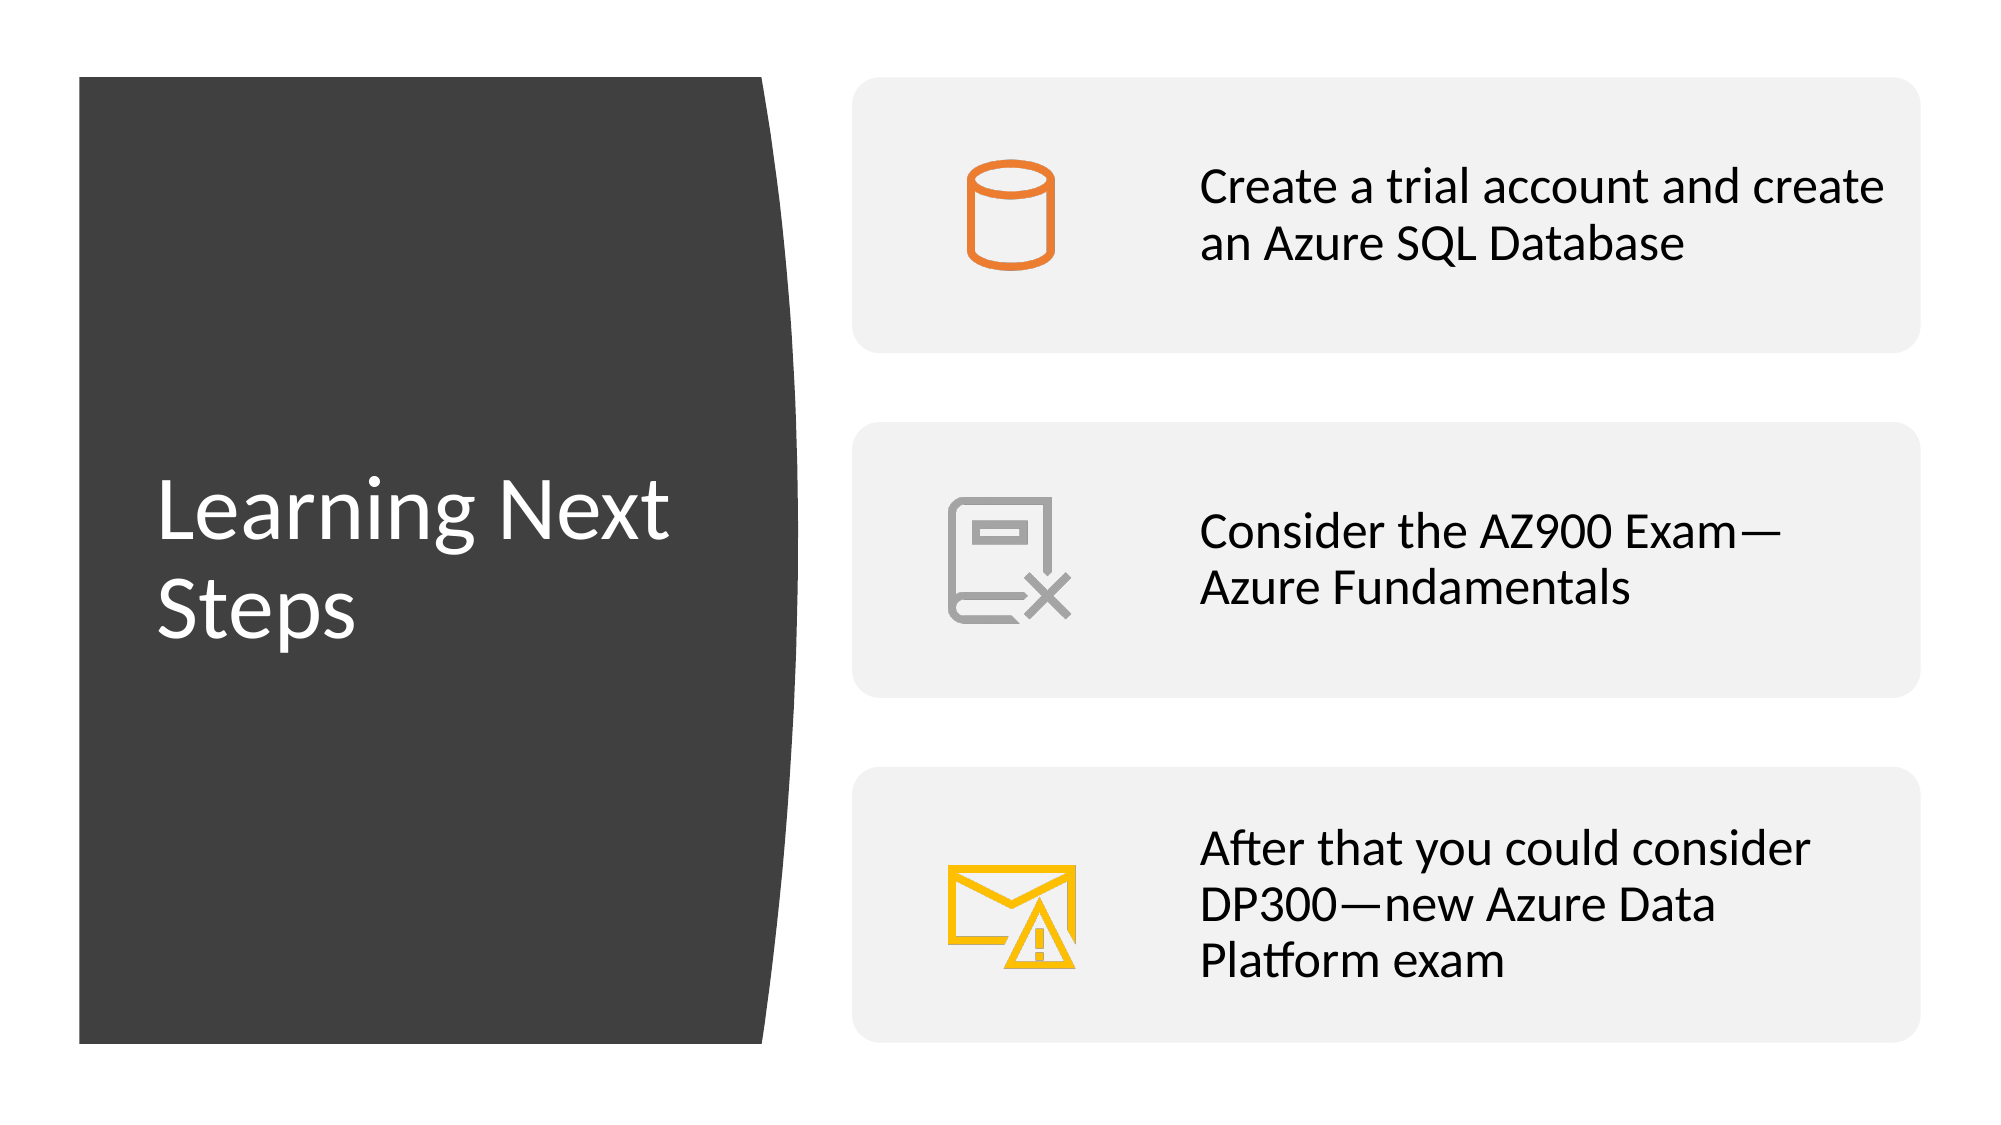

Create a trial account and create an Azure SQL Database
Consider the AZ900 Exam—Azure Fundamentals
After that you could consider DP300—new Azure Data Platform exam

# Learning Next Steps